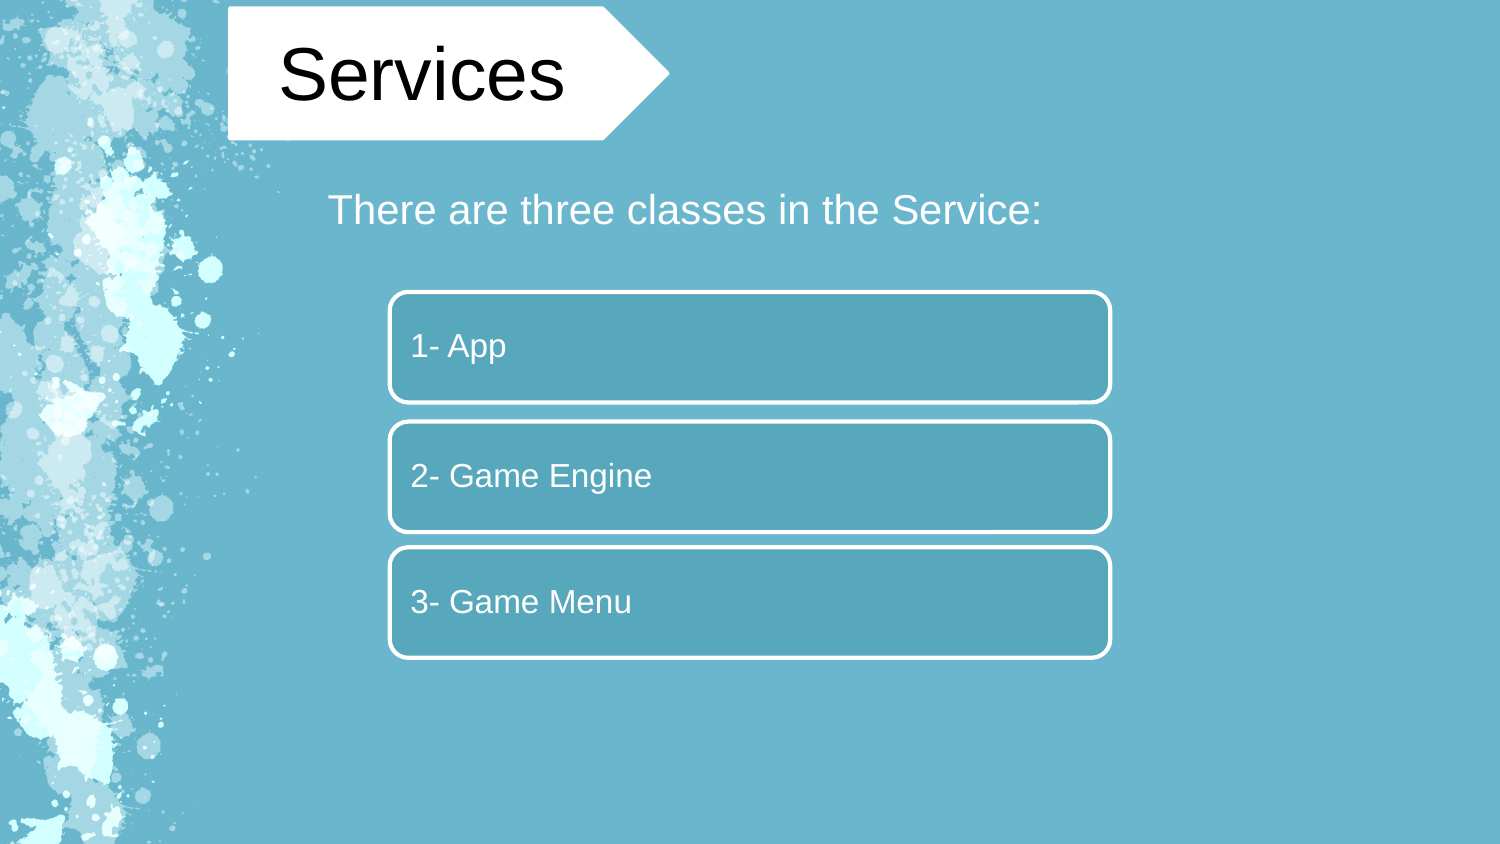

Services
There are three classes in the Service:

1- App
2- Game Engine
3- Game Menu